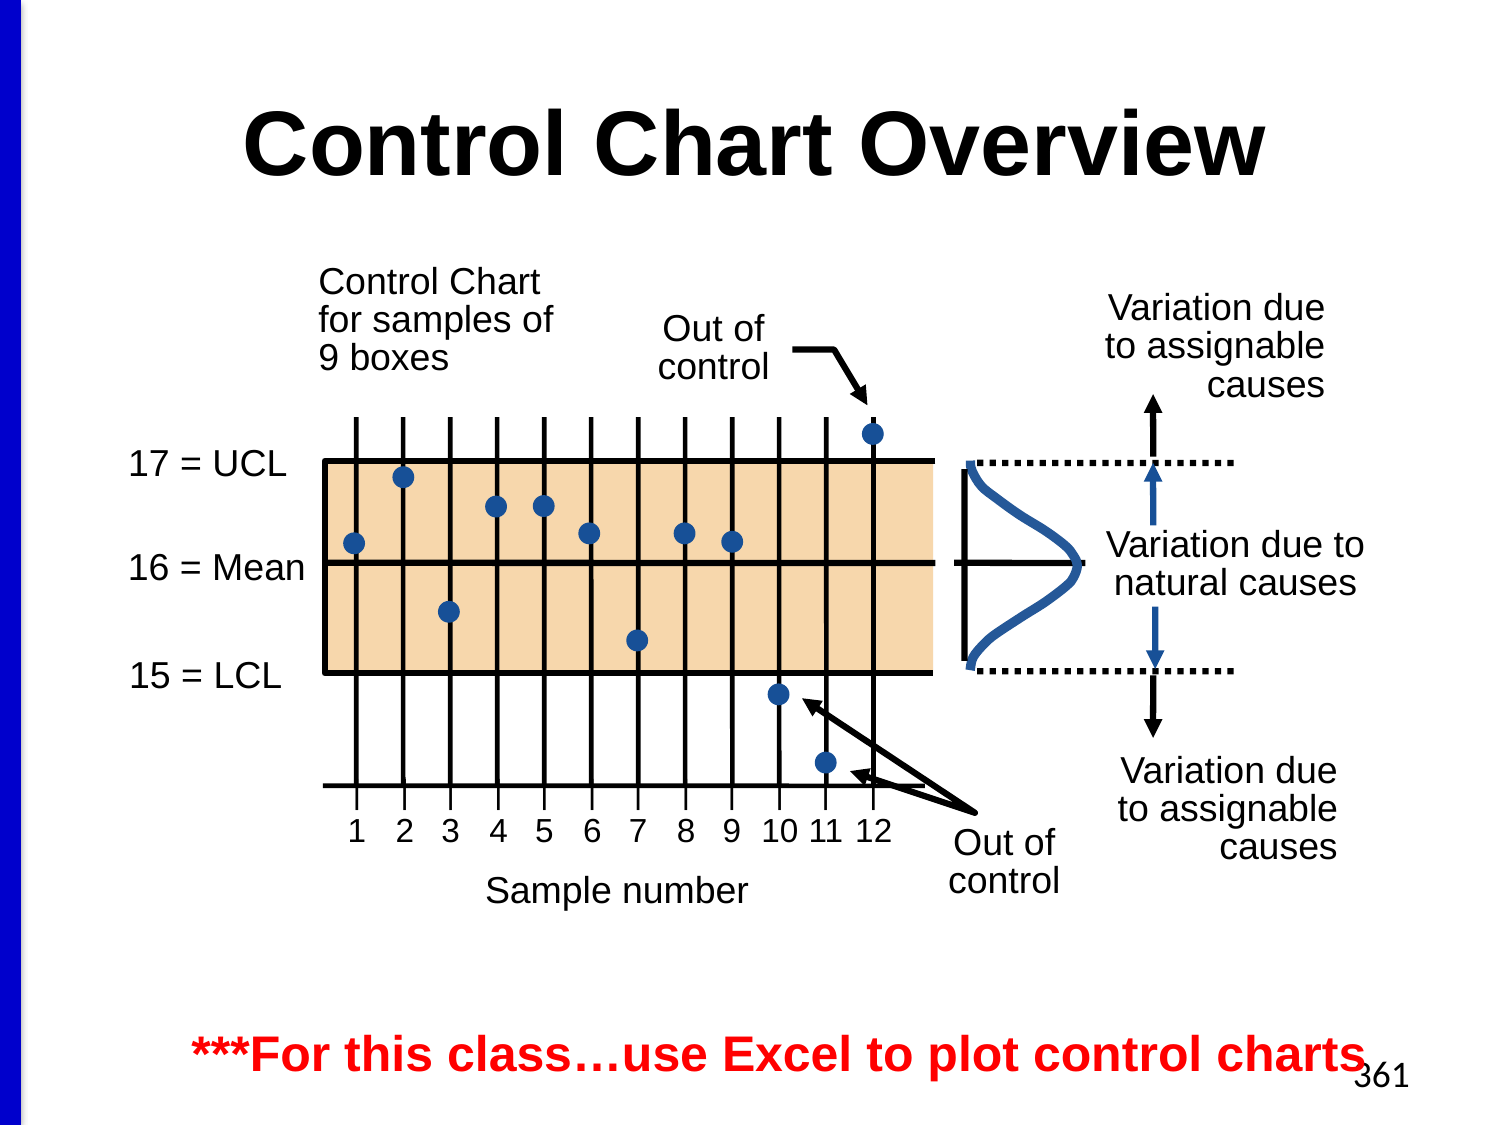

# Control Chart Overview
Control Chart for samples of 9 boxes
Variation due to assignable causes

Variation due to assignable causes
Out of control

	|	|	|	|	|	|	|	|	|	|	|	|
	1	2	3	4	5	6	7	8	9	10	11	12
Sample number

17 = UCL

16 = Mean
15 = LCL

Variation due to natural causes

Out of control
***For this class…use Excel to plot control charts
361